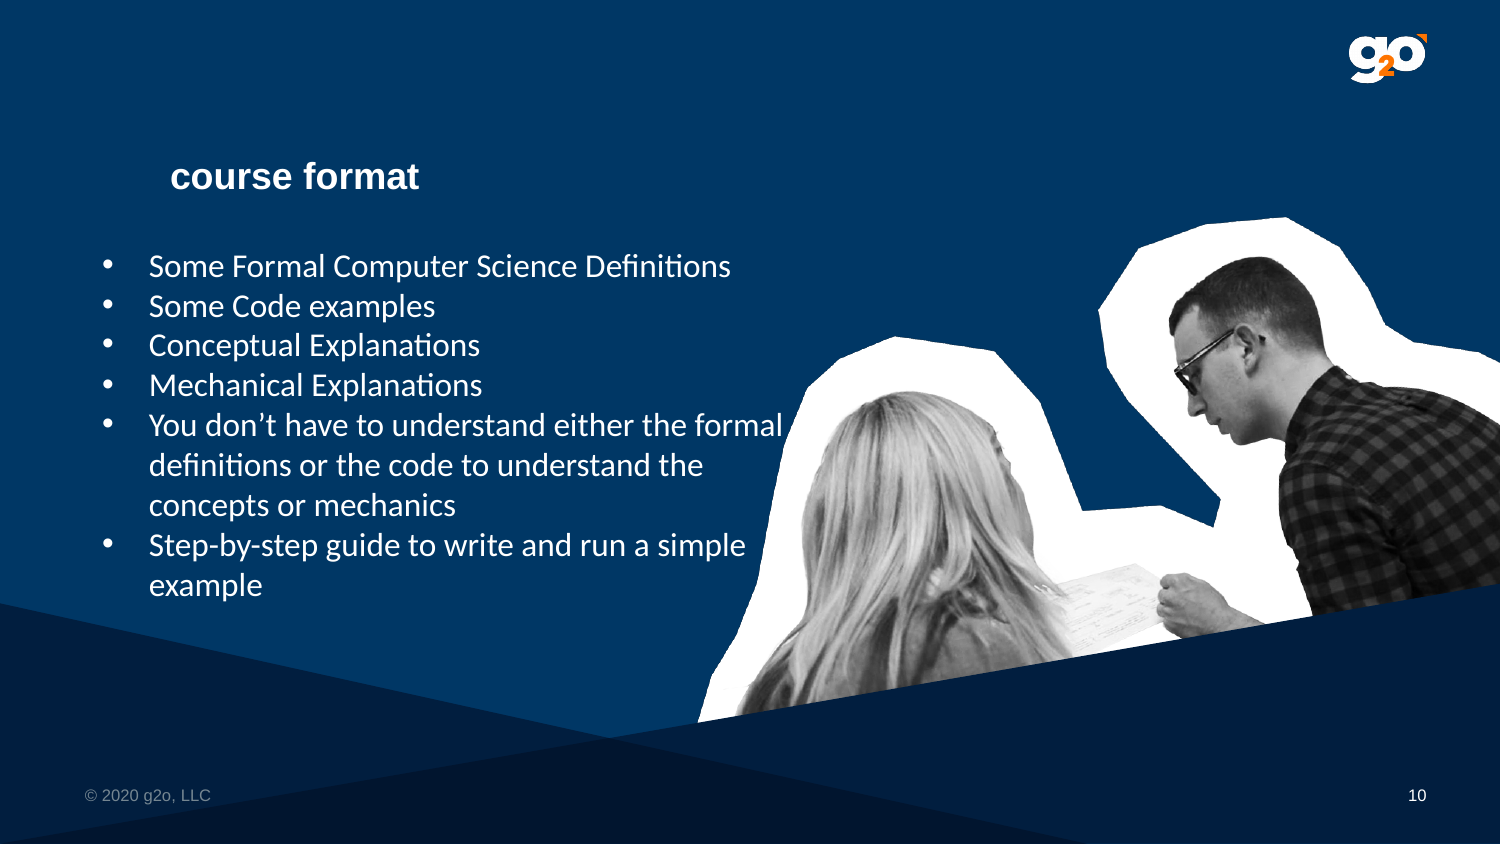

course format
Some Formal Computer Science Definitions
Some Code examples
Conceptual Explanations
Mechanical Explanations
You don’t have to understand either the formal definitions or the code to understand the concepts or mechanics
Step-by-step guide to write and run a simple example

© 2020 g2o, LLC
10